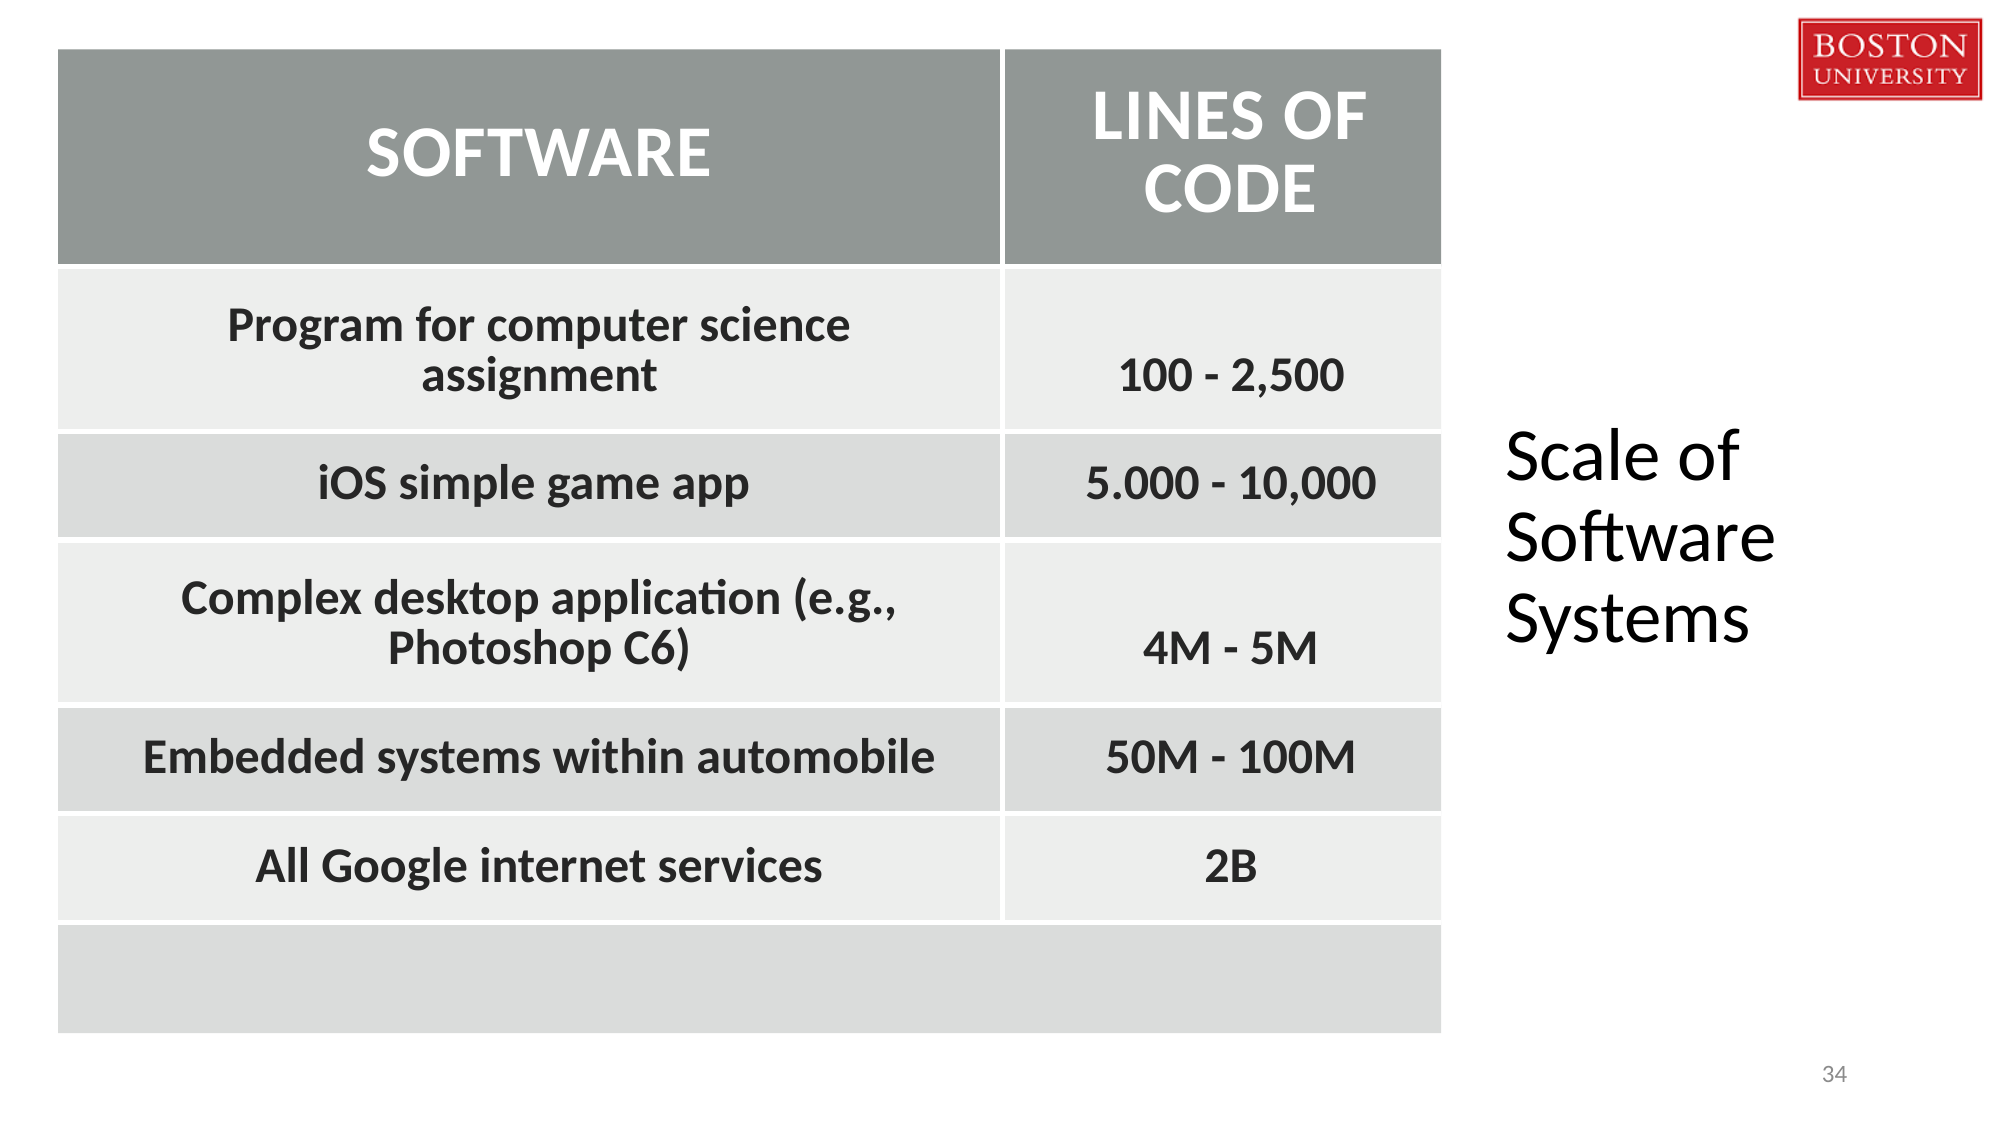

| Software | Lines Of Code |
| --- | --- |
| Program for computer science assignment | 100 - 2,500 |
| iOS simple game app | 5.000 - 10,000 |
| Complex desktop application (e.g., Photoshop C6) | 4M - 5M |
| Embedded systems within automobile | 50M - 100M |
| All Google internet services | 2B |
|  |  |
# Scale of Software Systems
34